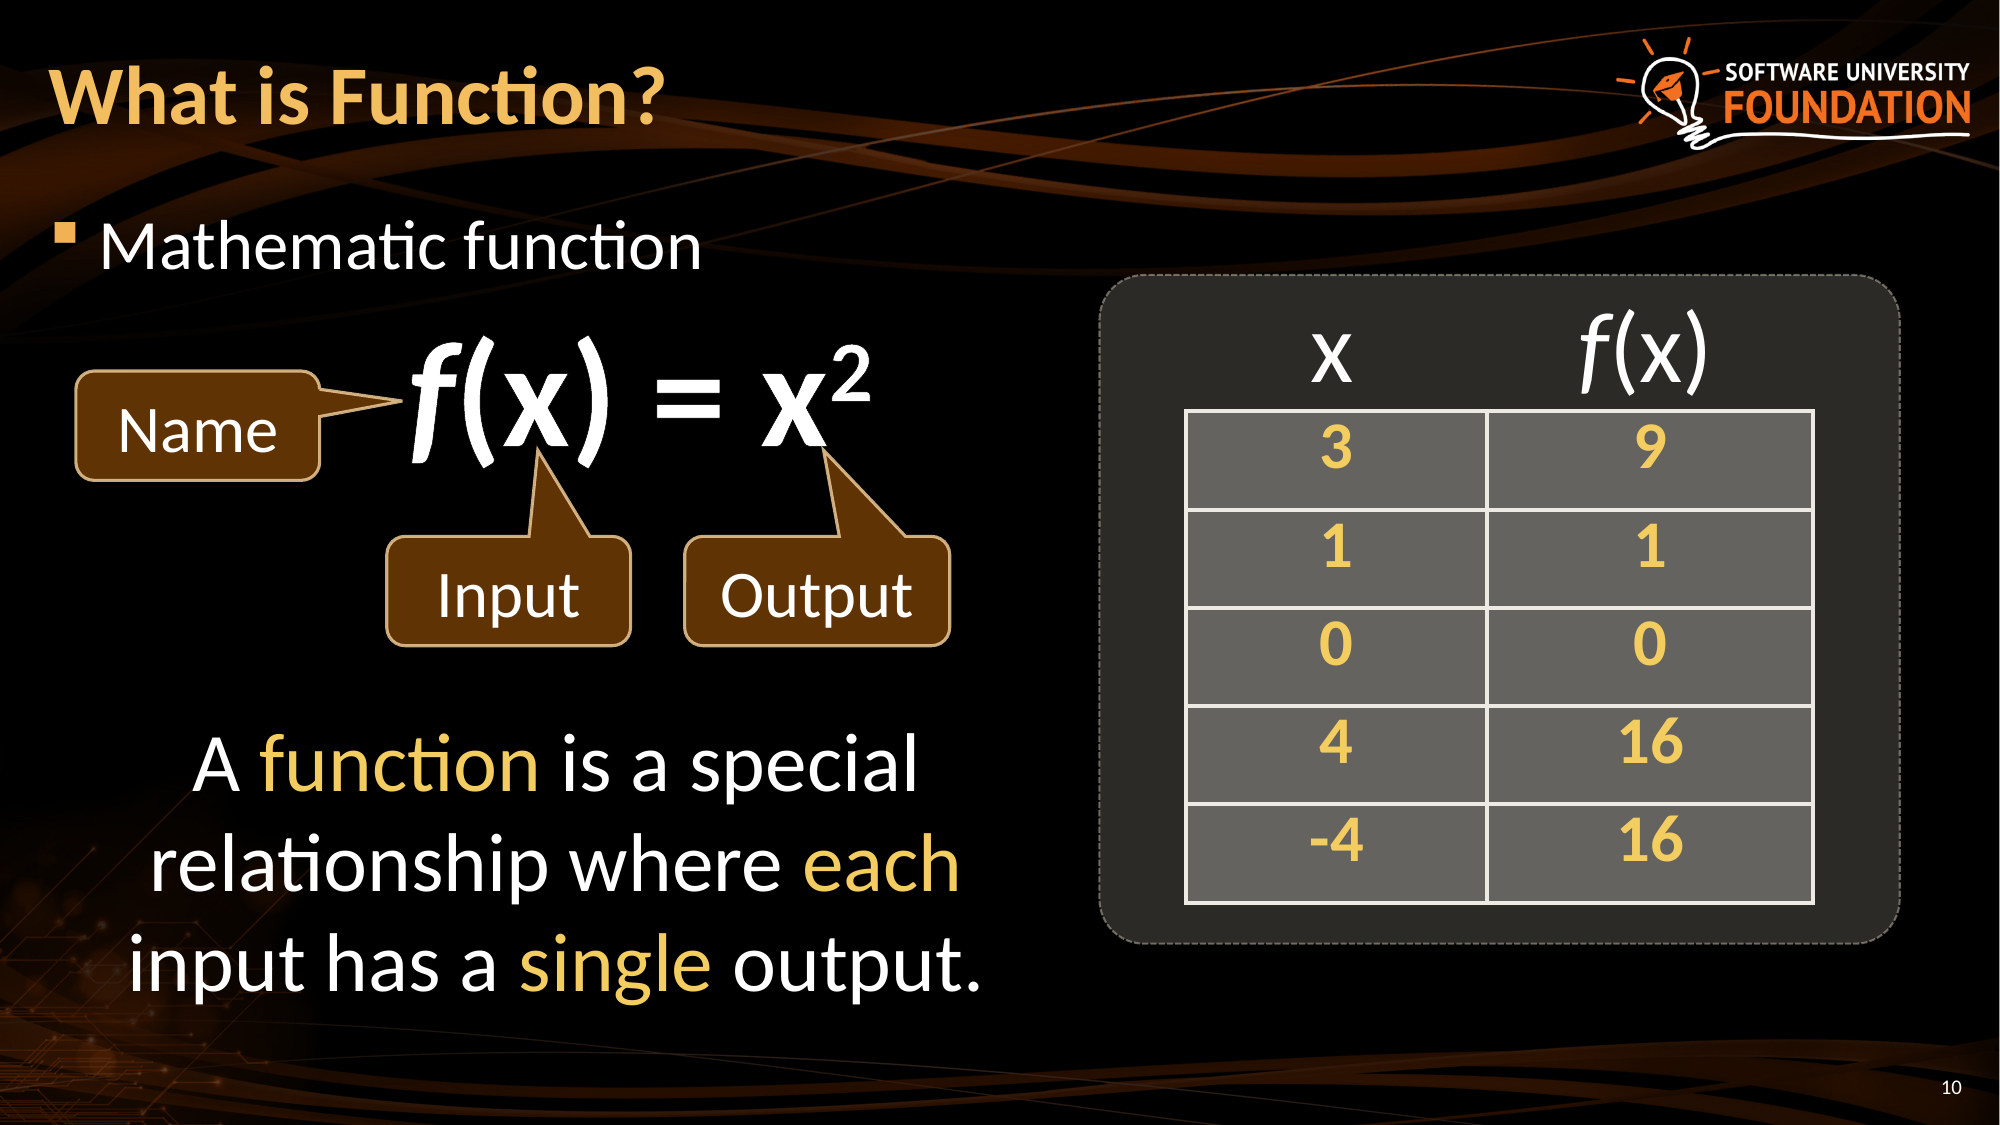

# What is Function?
Mathematic function

x
f(x)
f(x) = x2
Name
| 3 | 9 |
| --- | --- |
| 1 | 1 |
| 0 | 0 |
| 4 | 16 |
| -4 | 16 |
Input
Output
A function is a special relationship where each input has a single output.
10